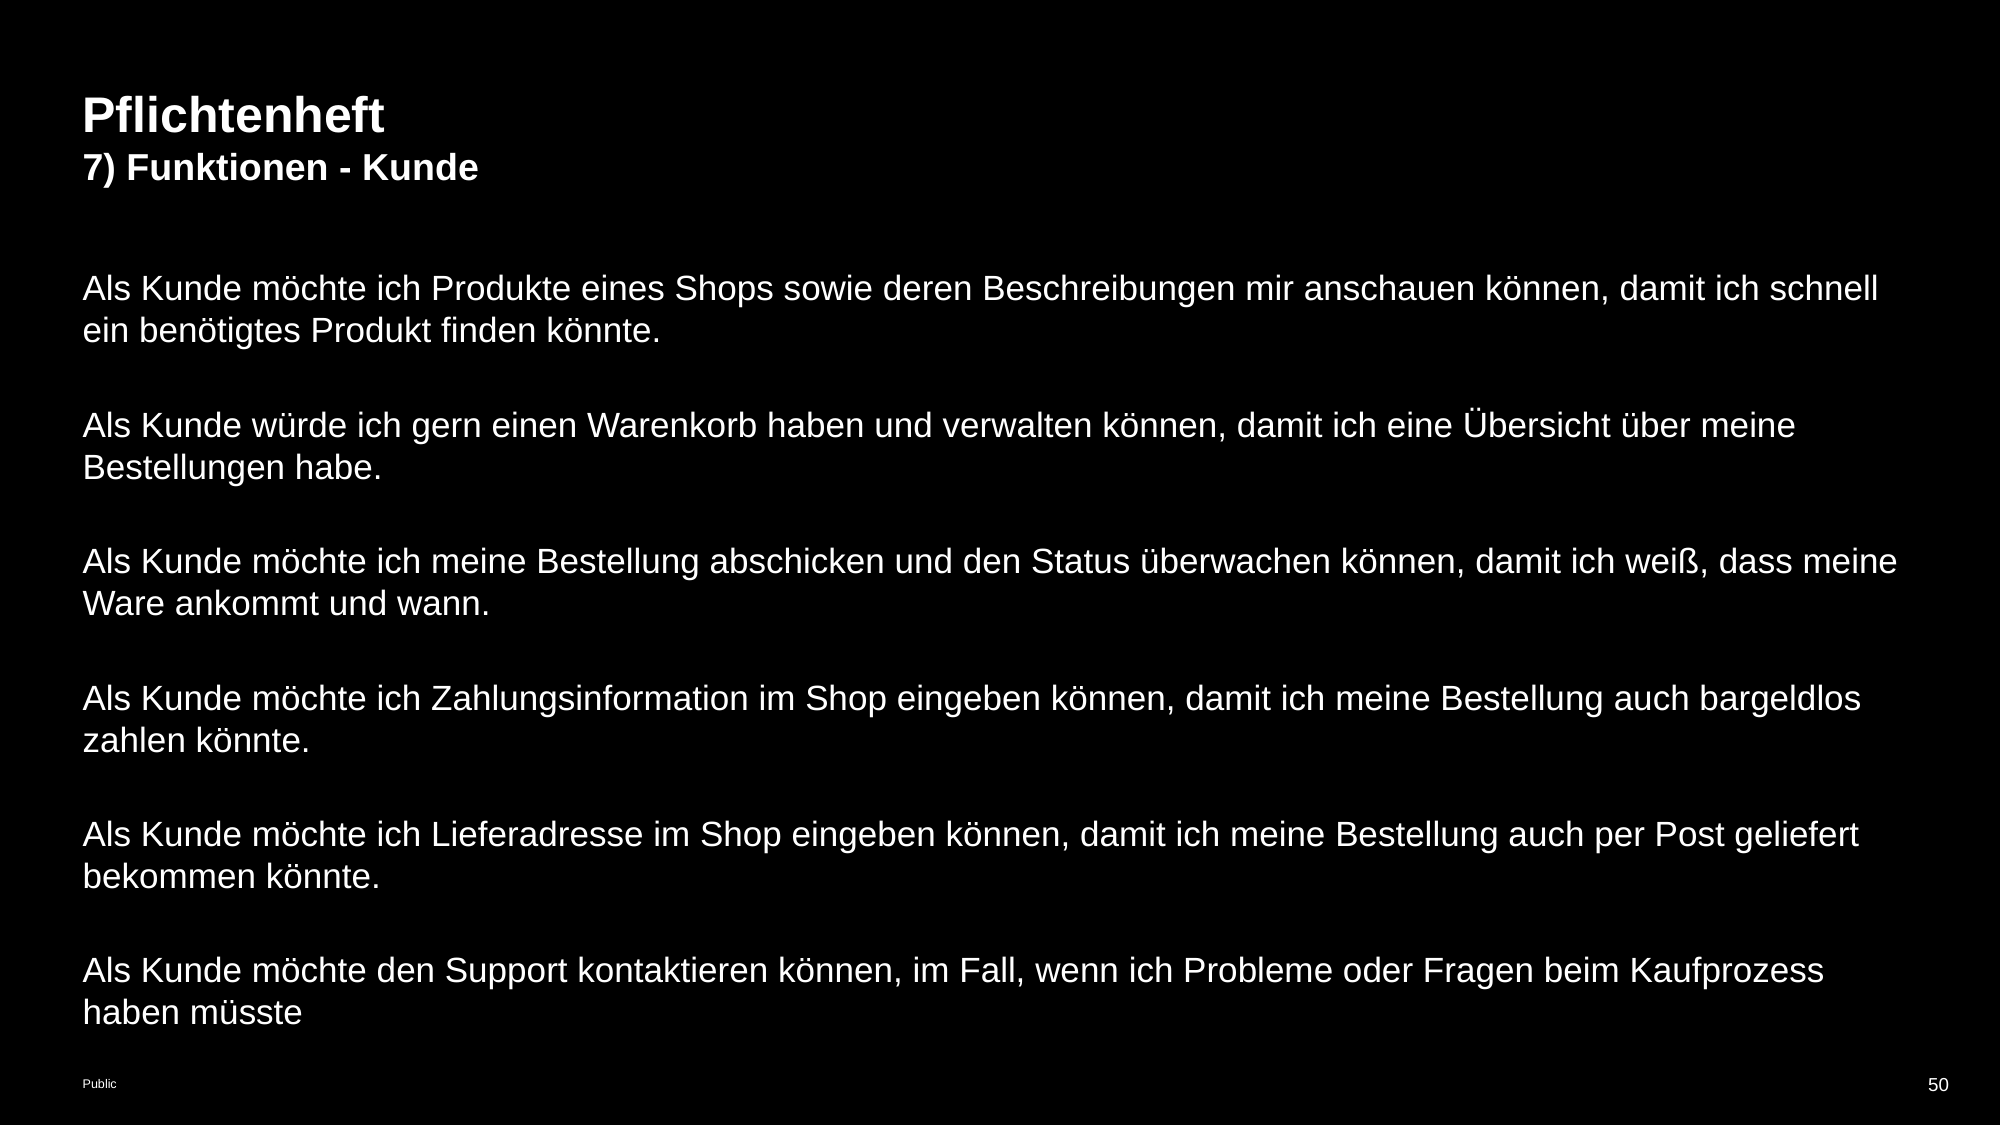

# Pflichtenheft
7) Funktionen - Kunde
Als Kunde möchte ich Produkte eines Shops sowie deren Beschreibungen mir anschauen können, damit ich schnell ein benötigtes Produkt finden könnte.
Als Kunde würde ich gern einen Warenkorb haben und verwalten können, damit ich eine Übersicht über meine Bestellungen habe.
Als Kunde möchte ich meine Bestellung abschicken und den Status überwachen können, damit ich weiß, dass meine Ware ankommt und wann.
Als Kunde möchte ich Zahlungsinformation im Shop eingeben können, damit ich meine Bestellung auch bargeldlos zahlen könnte.
Als Kunde möchte ich Lieferadresse im Shop eingeben können, damit ich meine Bestellung auch per Post geliefert bekommen könnte.
Als Kunde möchte den Support kontaktieren können, im Fall, wenn ich Probleme oder Fragen beim Kaufprozess haben müsste